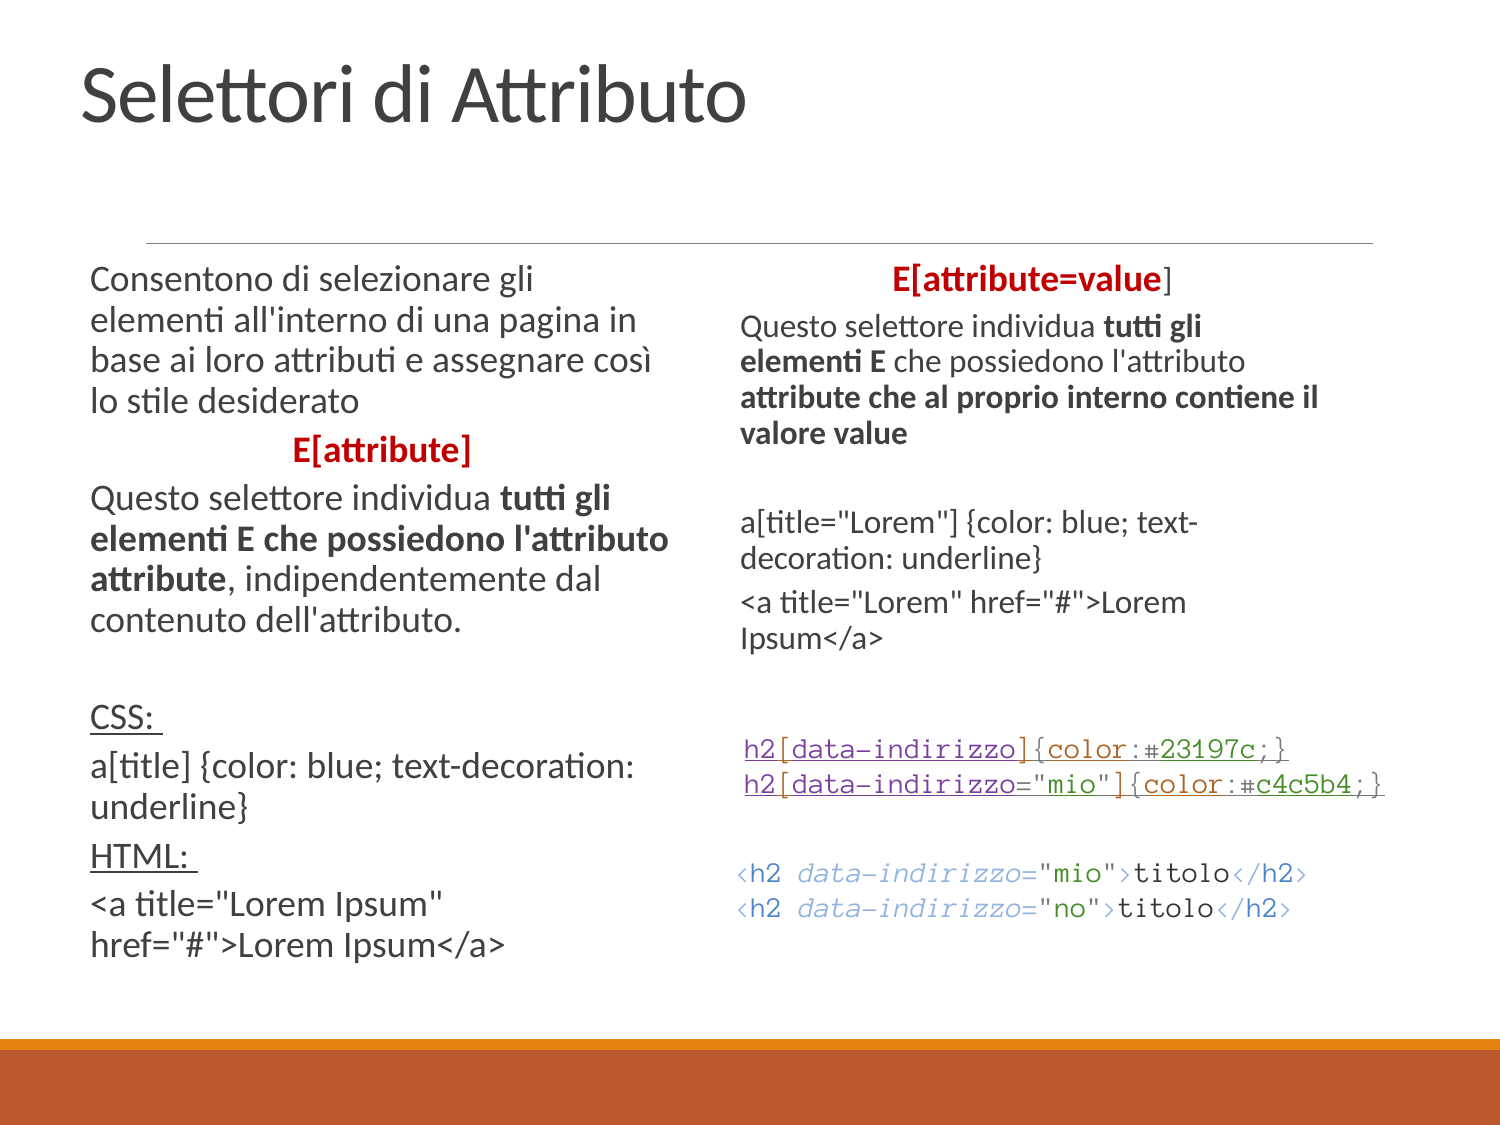

# Selettori di Attributo
Consentono di selezionare gli elementi all'interno di una pagina in base ai loro attributi e assegnare così lo stile desiderato
E[attribute]
Questo selettore individua tutti gli elementi E che possiedono l'attributo attribute, indipendentemente dal contenuto dell'attributo.

CSS:
a[title] {color: blue; text-decoration: underline}
HTML:
<a title="Lorem Ipsum" href="#">Lorem Ipsum</a>

E[attribute=value]
Questo selettore individua tutti gli elementi E che possiedono l'attributo attribute che al proprio interno contiene il valore value

a[title="Lorem"] {color: blue; text-decoration: underline}
<a title="Lorem" href="#">Lorem Ipsum</a>

h2[data-indirizzo]{color:#23197c;}
h2[data-indirizzo="mio"]{color:#c4c5b4;}

<h2 data-indirizzo="mio">titolo</h2>
<h2 data-indirizzo="no">titolo</h2>